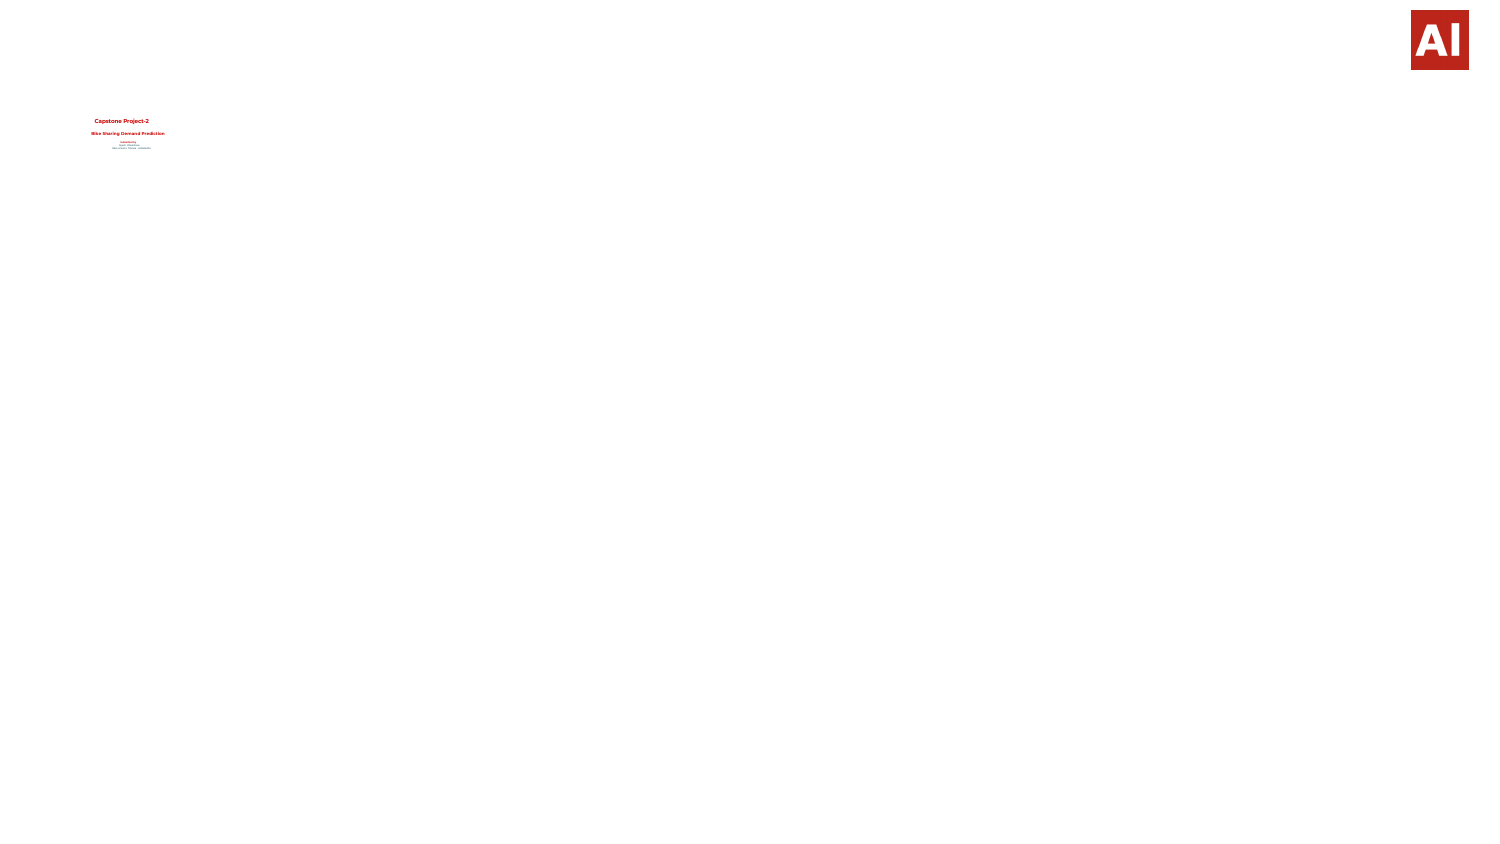

# Capstone Project-2 Bike Sharing Demand Prediction Submitted by Ayush shrivastava Data science Trainee , Almabetter